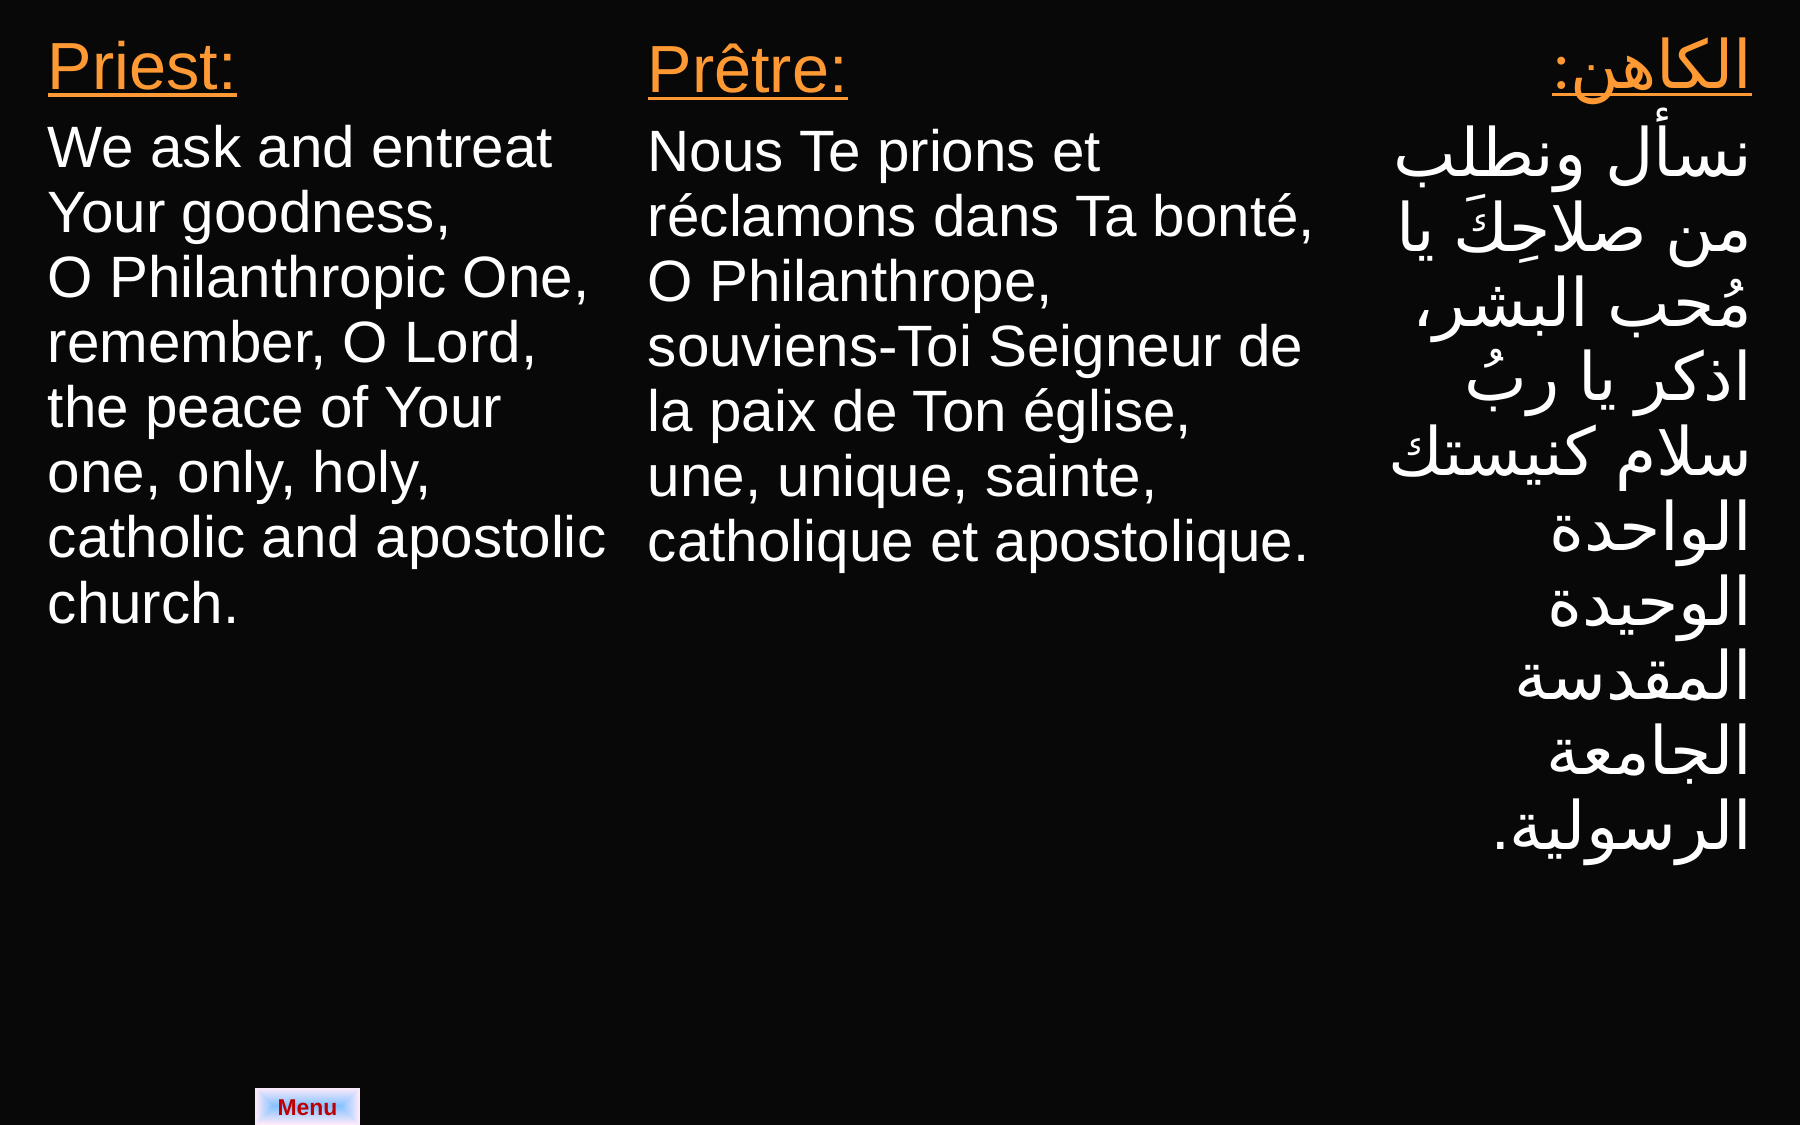

| Priest: We ask and entreat Your goodness, O Philanthropic One, remember, O Lord, the peace of Your one, only, holy, catholic and apostolic church. | Prêtre: Nous Te prions et réclamons dans Ta bonté, O Philanthrope, souviens-Toi Seigneur de la paix de Ton église, une, unique, sainte, catholique et apostolique. | الكاهن: نسأل ونطلب من صلاحِكَ يا مُحب البشر، اذكر يا ربُ سلام كنيستك الواحدة الوحيدة المقدسة الجامعة الرسولية. |
| --- | --- | --- |
|  |
| --- |

Menu